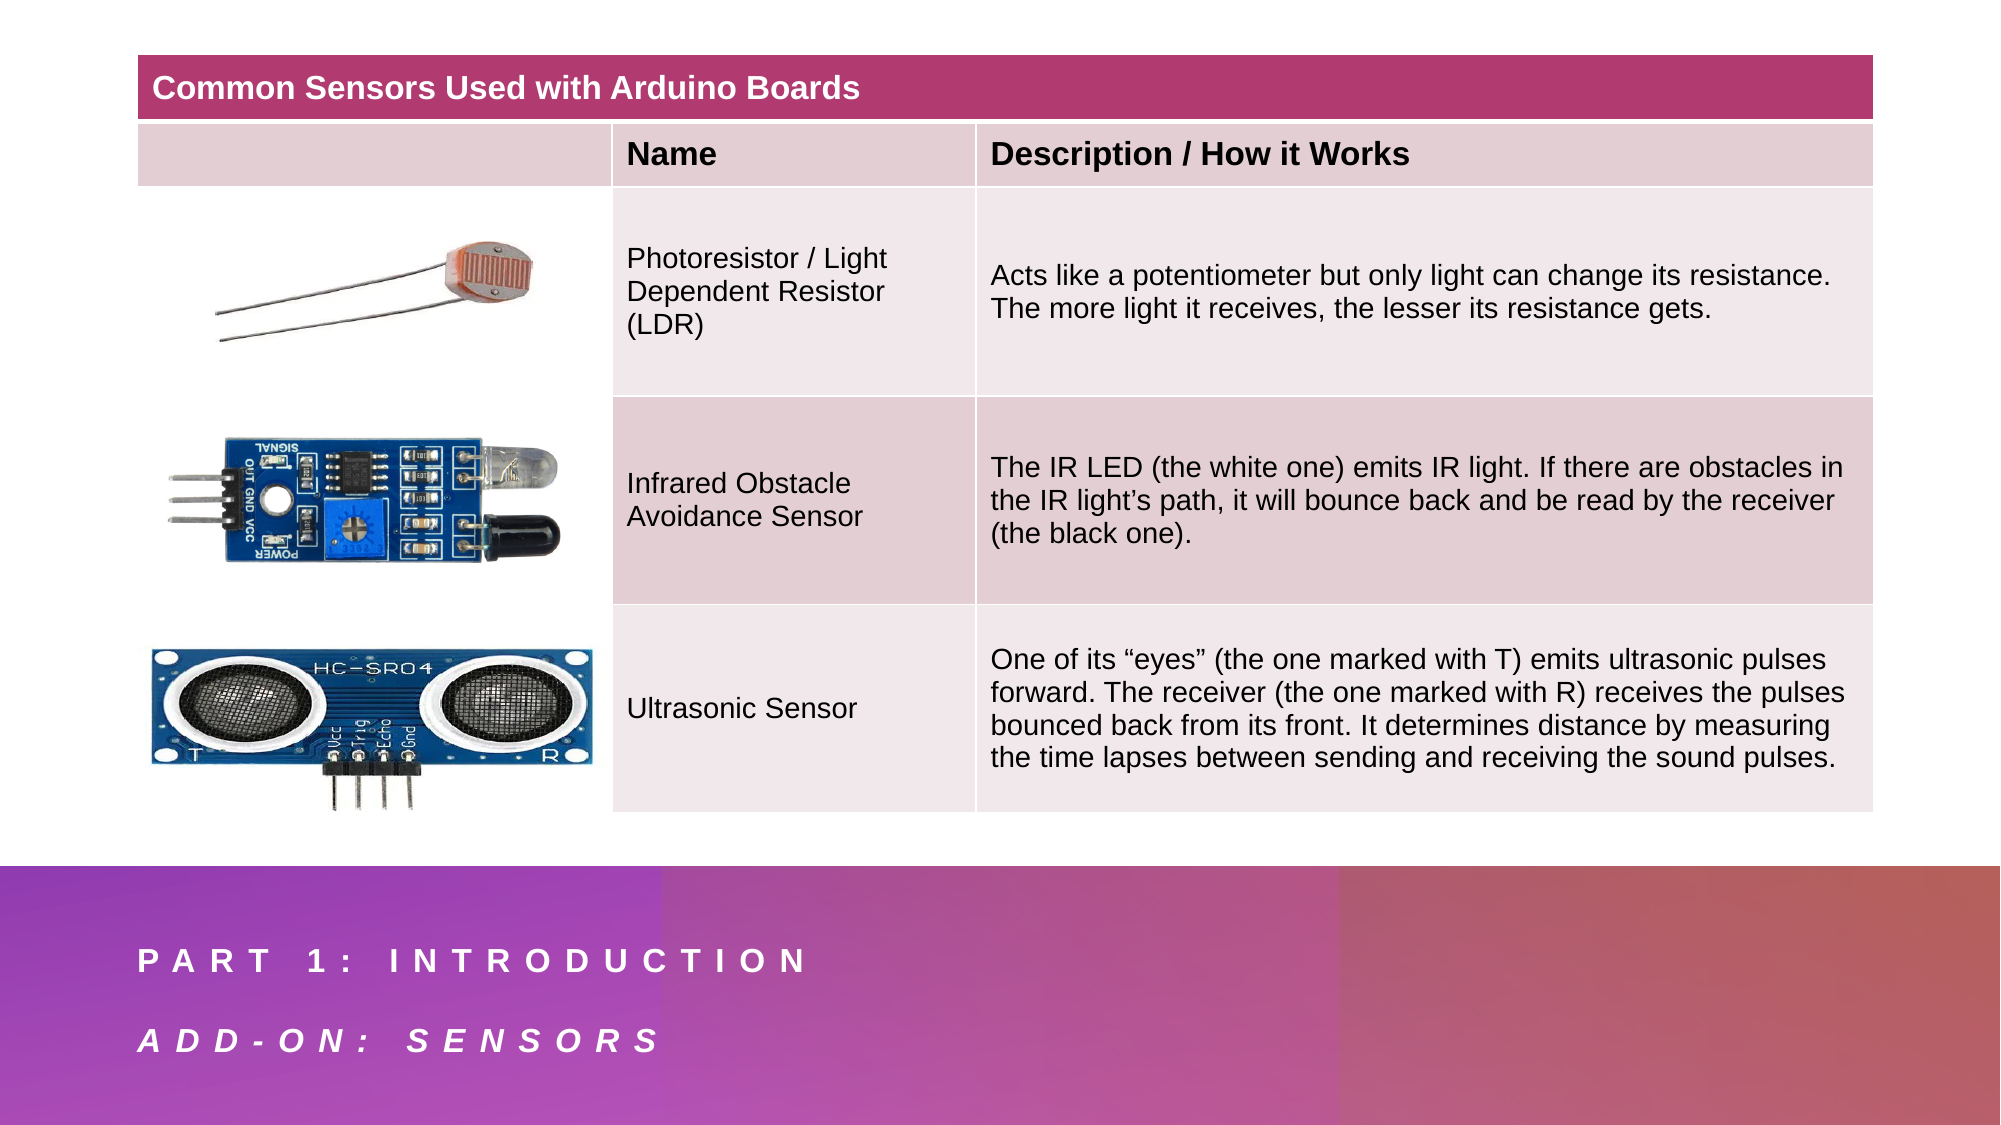

| Common Sensors Used with Arduino Boards |  |  |
| --- | --- | --- |
|  | Name | Description / How it Works |
|  | Photoresistor / Light Dependent Resistor (LDR) | Acts like a potentiometer but only light can change its resistance. The more light it receives, the lesser its resistance gets. |
|  | Infrared Obstacle Avoidance Sensor | The IR LED (the white one) emits IR light. If there are obstacles in the IR light’s path, it will bounce back and be read by the receiver (the black one). |
|  | Ultrasonic Sensor | One of its “eyes” (the one marked with T) emits ultrasonic pulses forward. The receiver (the one marked with R) receives the pulses bounced back from its front. It determines distance by measuring the time lapses between sending and receiving the sound pulses. |

# Part 1: Introduction Add-On: Sensors
16